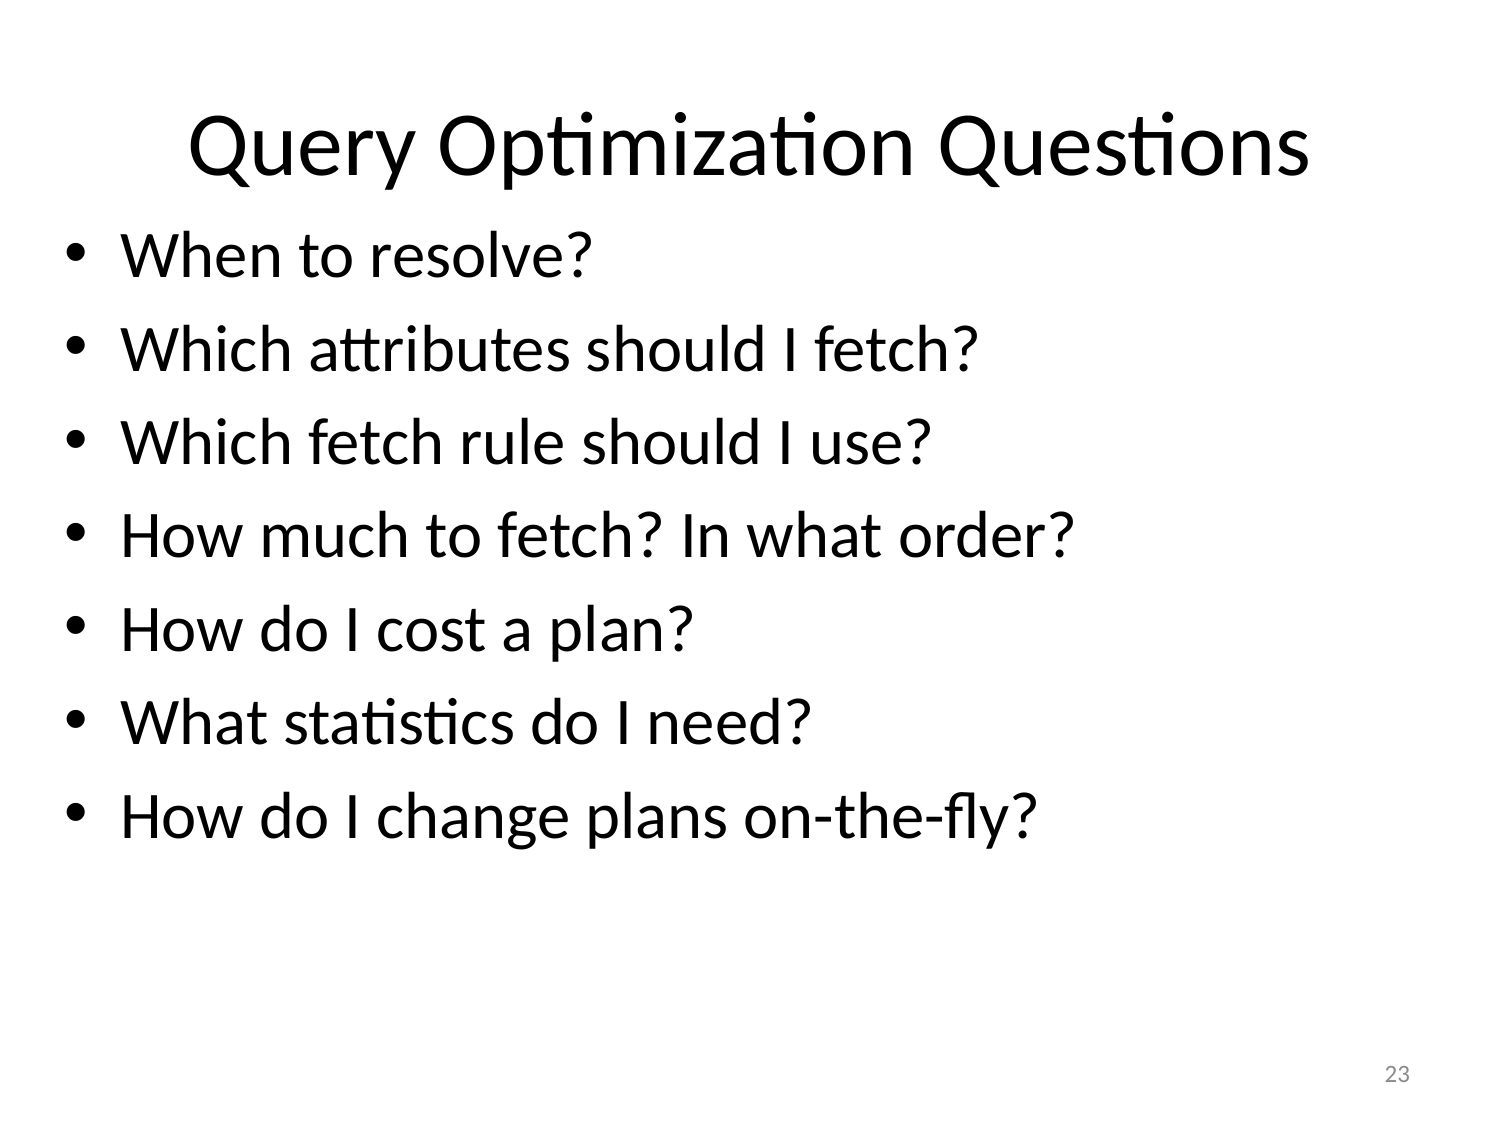

# Query Optimization Questions
When to resolve?
Which attributes should I fetch?
Which fetch rule should I use?
How much to fetch? In what order?
How do I cost a plan?
What statistics do I need?
How do I change plans on-the-fly?

23